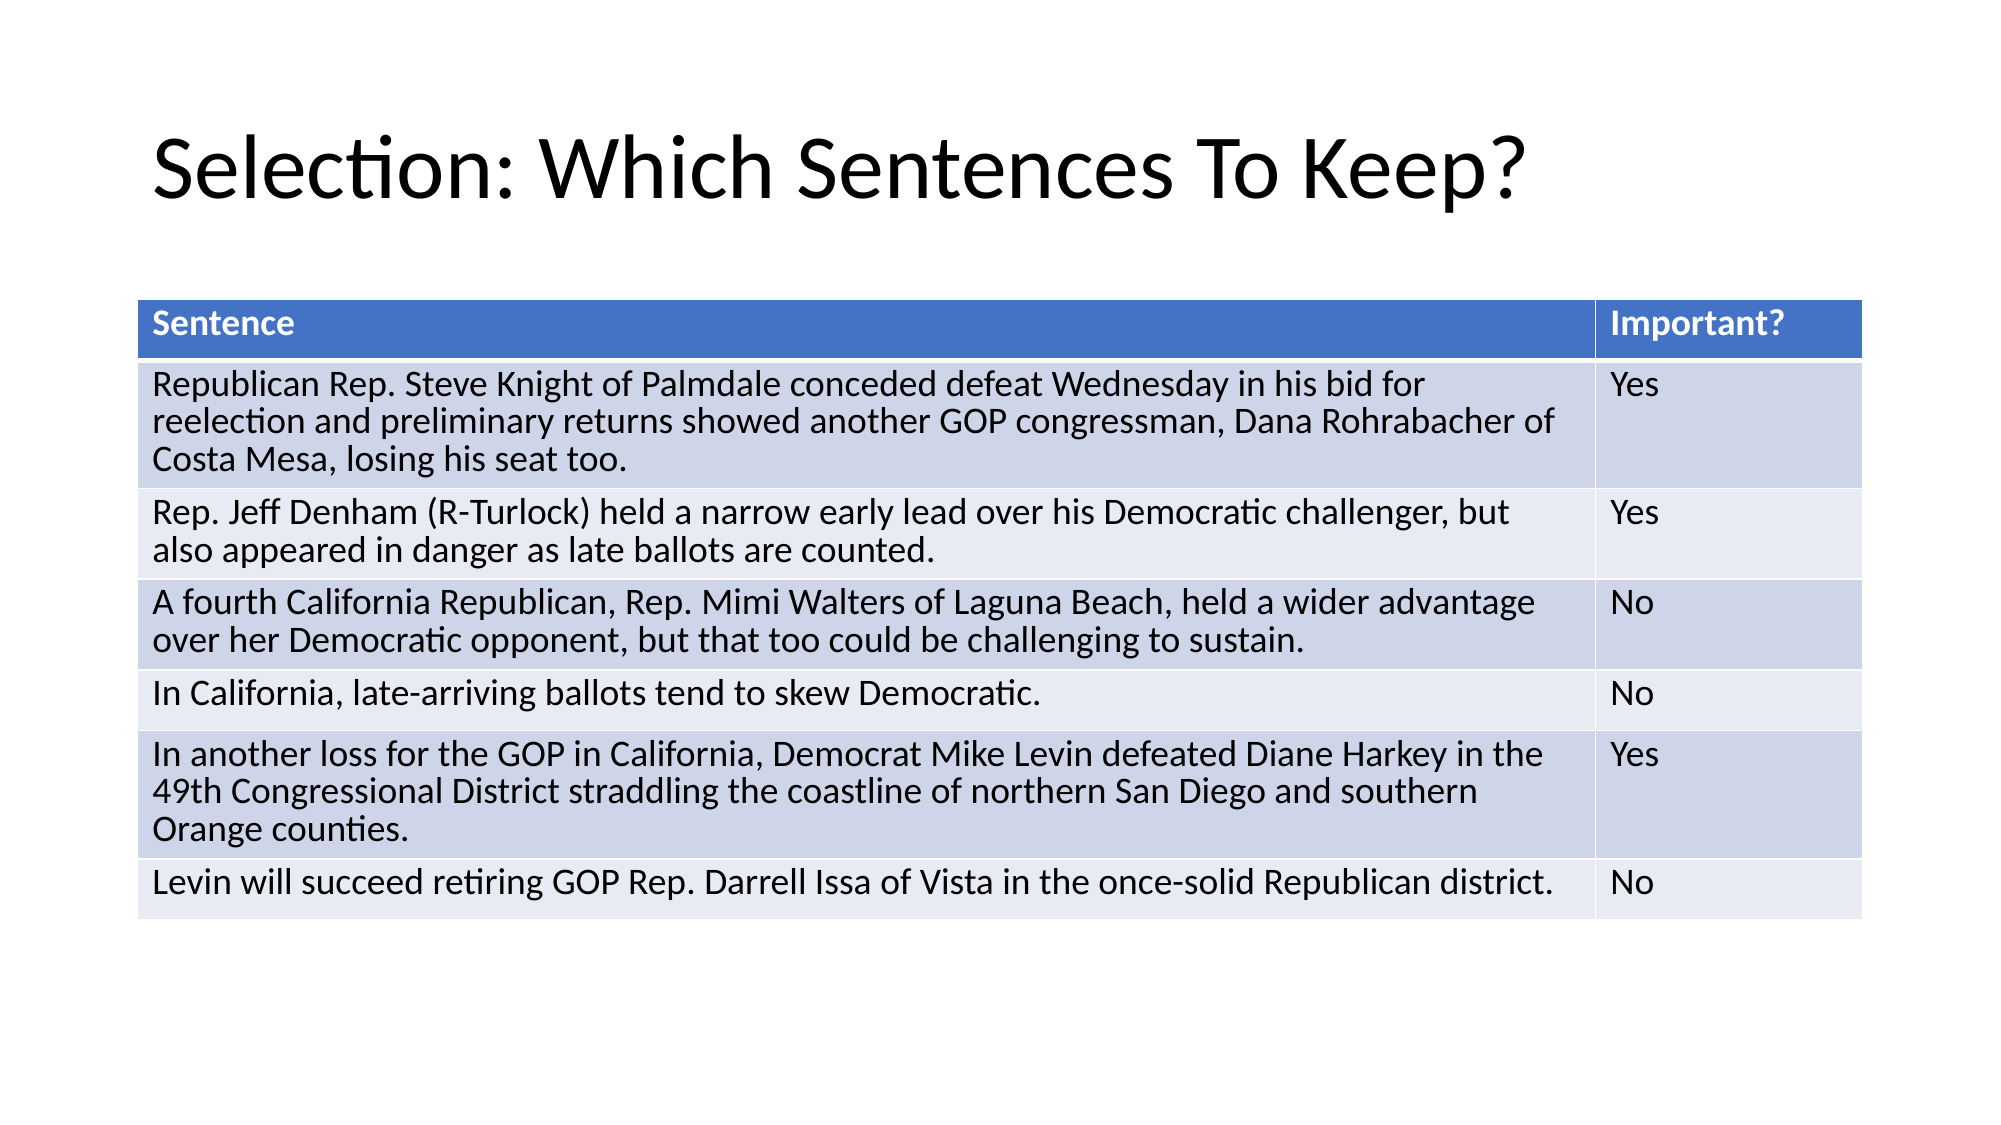

# Selection: Which Sentences To Keep?
| Sentence | Important? |
| --- | --- |
| Republican Rep. Steve Knight of Palmdale conceded defeat Wednesday in his bid for reelection and preliminary returns showed another GOP congressman, Dana Rohrabacher of Costa Mesa, losing his seat too. | Yes |
| Rep. Jeff Denham (R-Turlock) held a narrow early lead over his Democratic challenger, but also appeared in danger as late ballots are counted. | Yes |
| A fourth California Republican, Rep. Mimi Walters of Laguna Beach, held a wider advantage over her Democratic opponent, but that too could be challenging to sustain. | No |
| In California, late-arriving ballots tend to skew Democratic. | No |
| In another loss for the GOP in California, Democrat Mike Levin defeated Diane Harkey in the 49th Congressional District straddling the coastline of northern San Diego and southern Orange counties. | Yes |
| Levin will succeed retiring GOP Rep. Darrell Issa of Vista in the once-solid Republican district. | No |